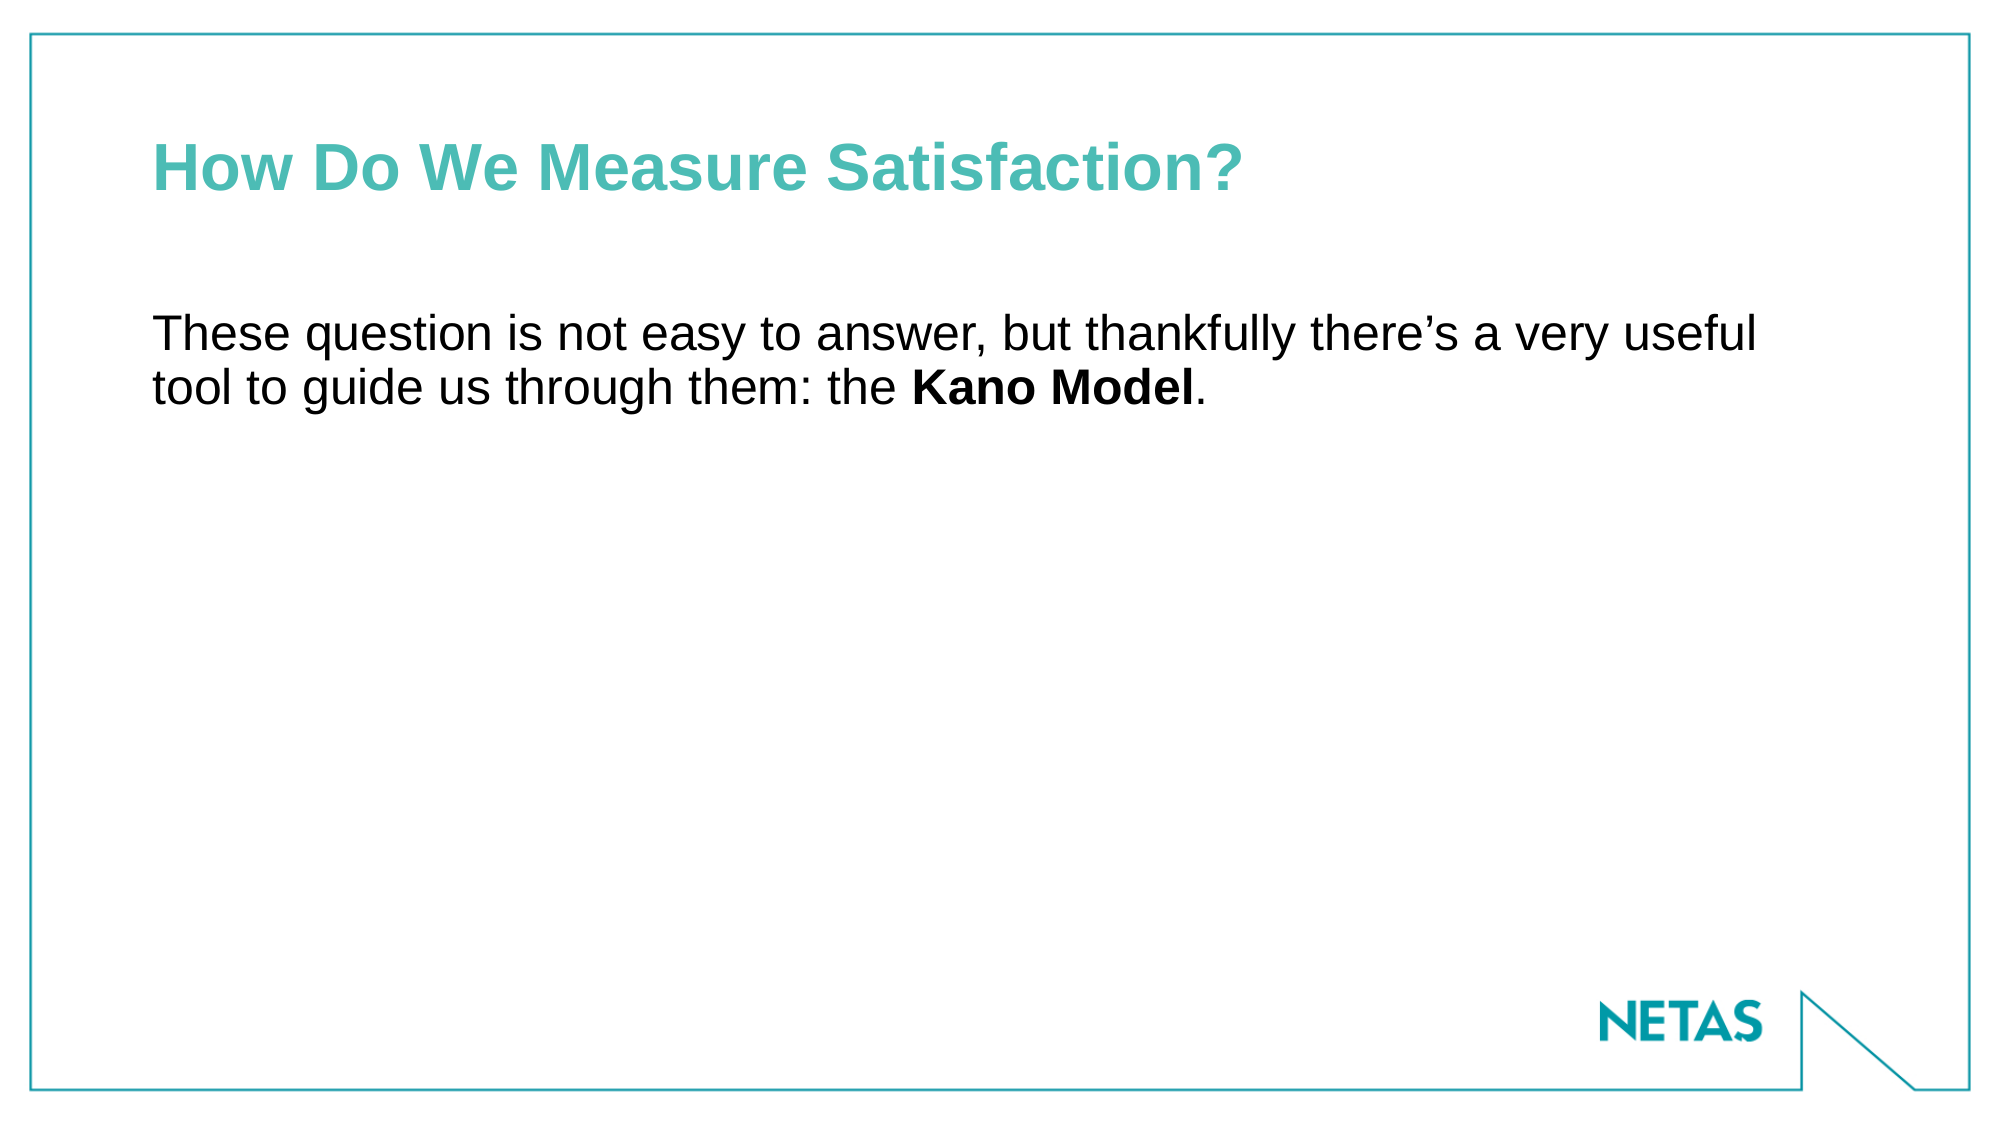

# How Do We Measure Satisfaction?
These question is not easy to answer, but thankfully there’s a very useful tool to guide us through them: the Kano Model.